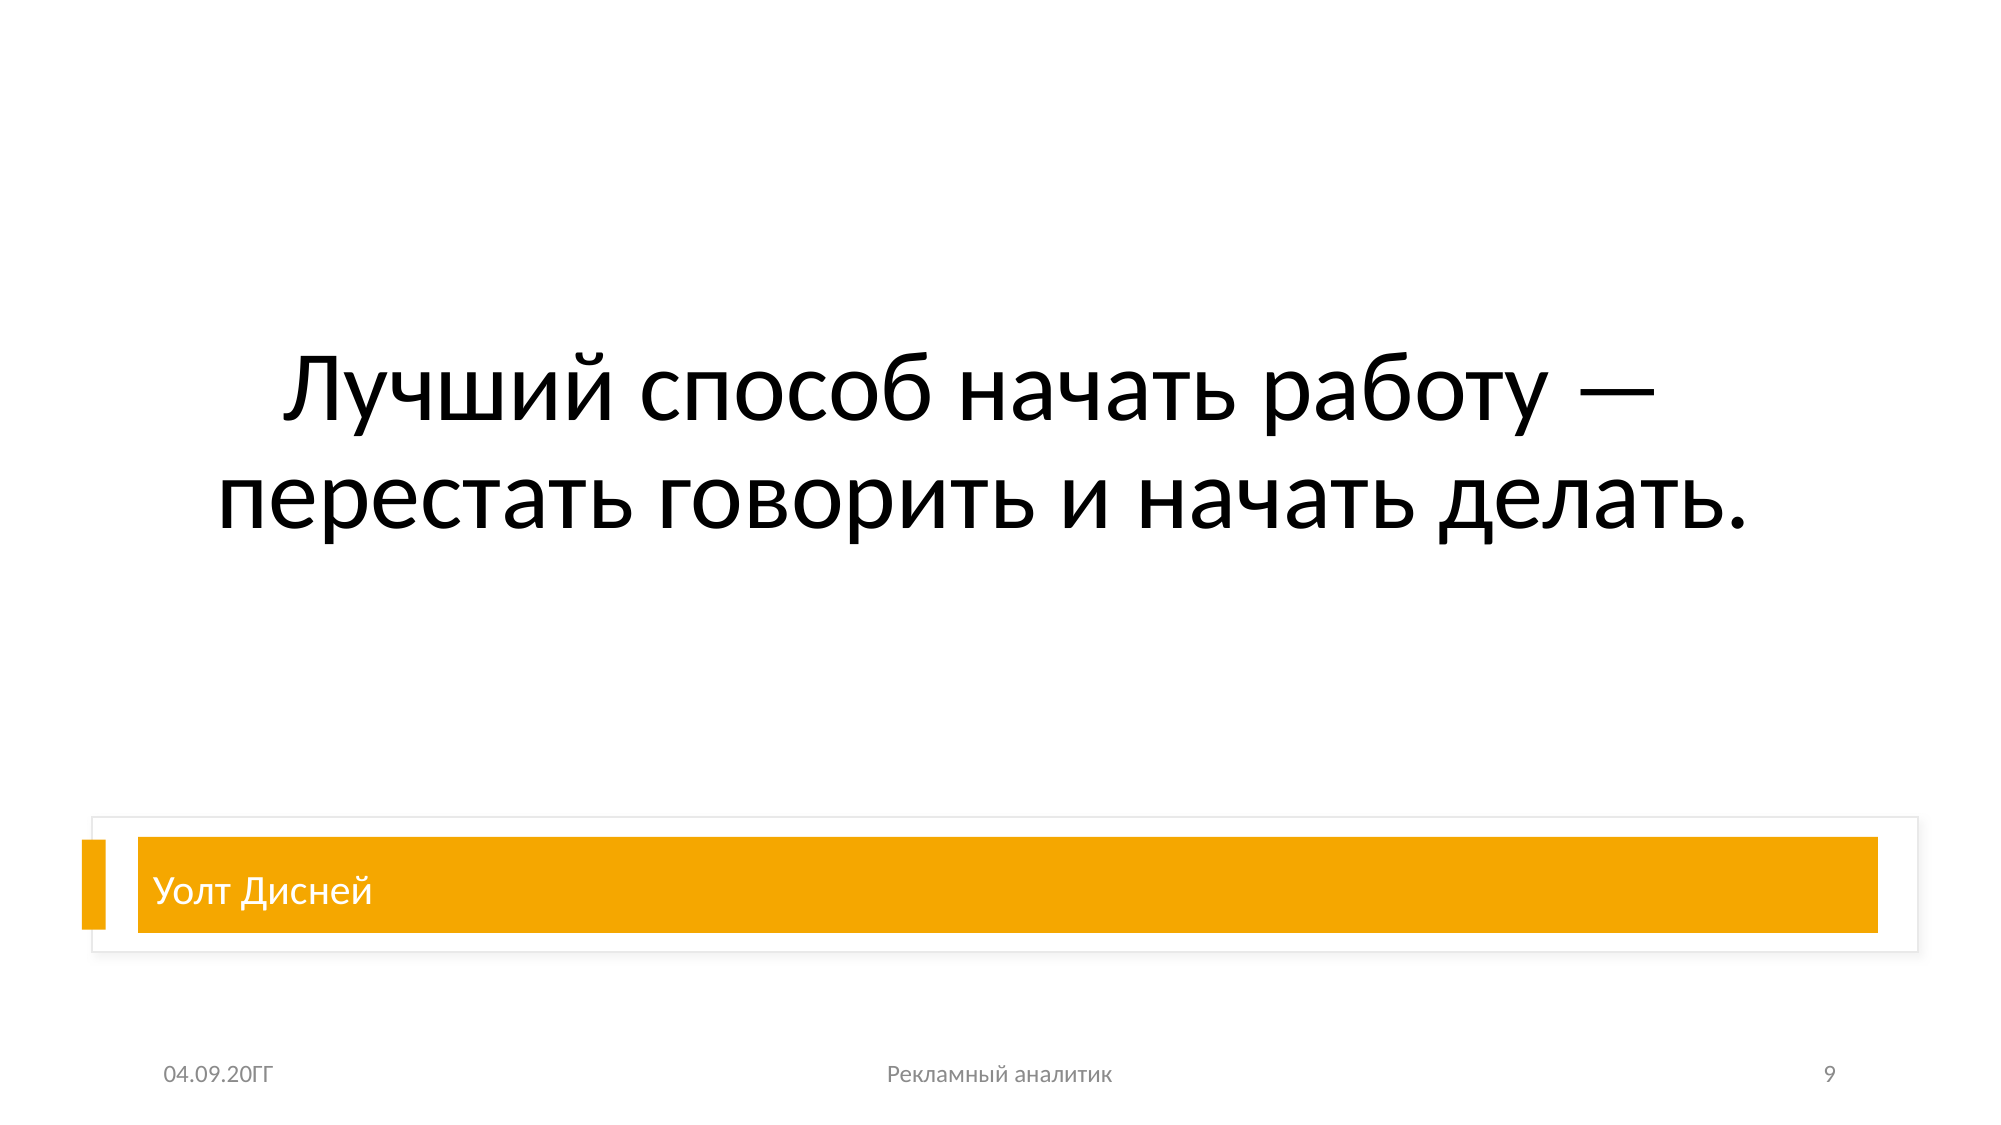

# Лучший способ начать работу — перестать говорить и начать делать.
Уолт Дисней
04.09.20ГГ
Рекламный аналитик
9